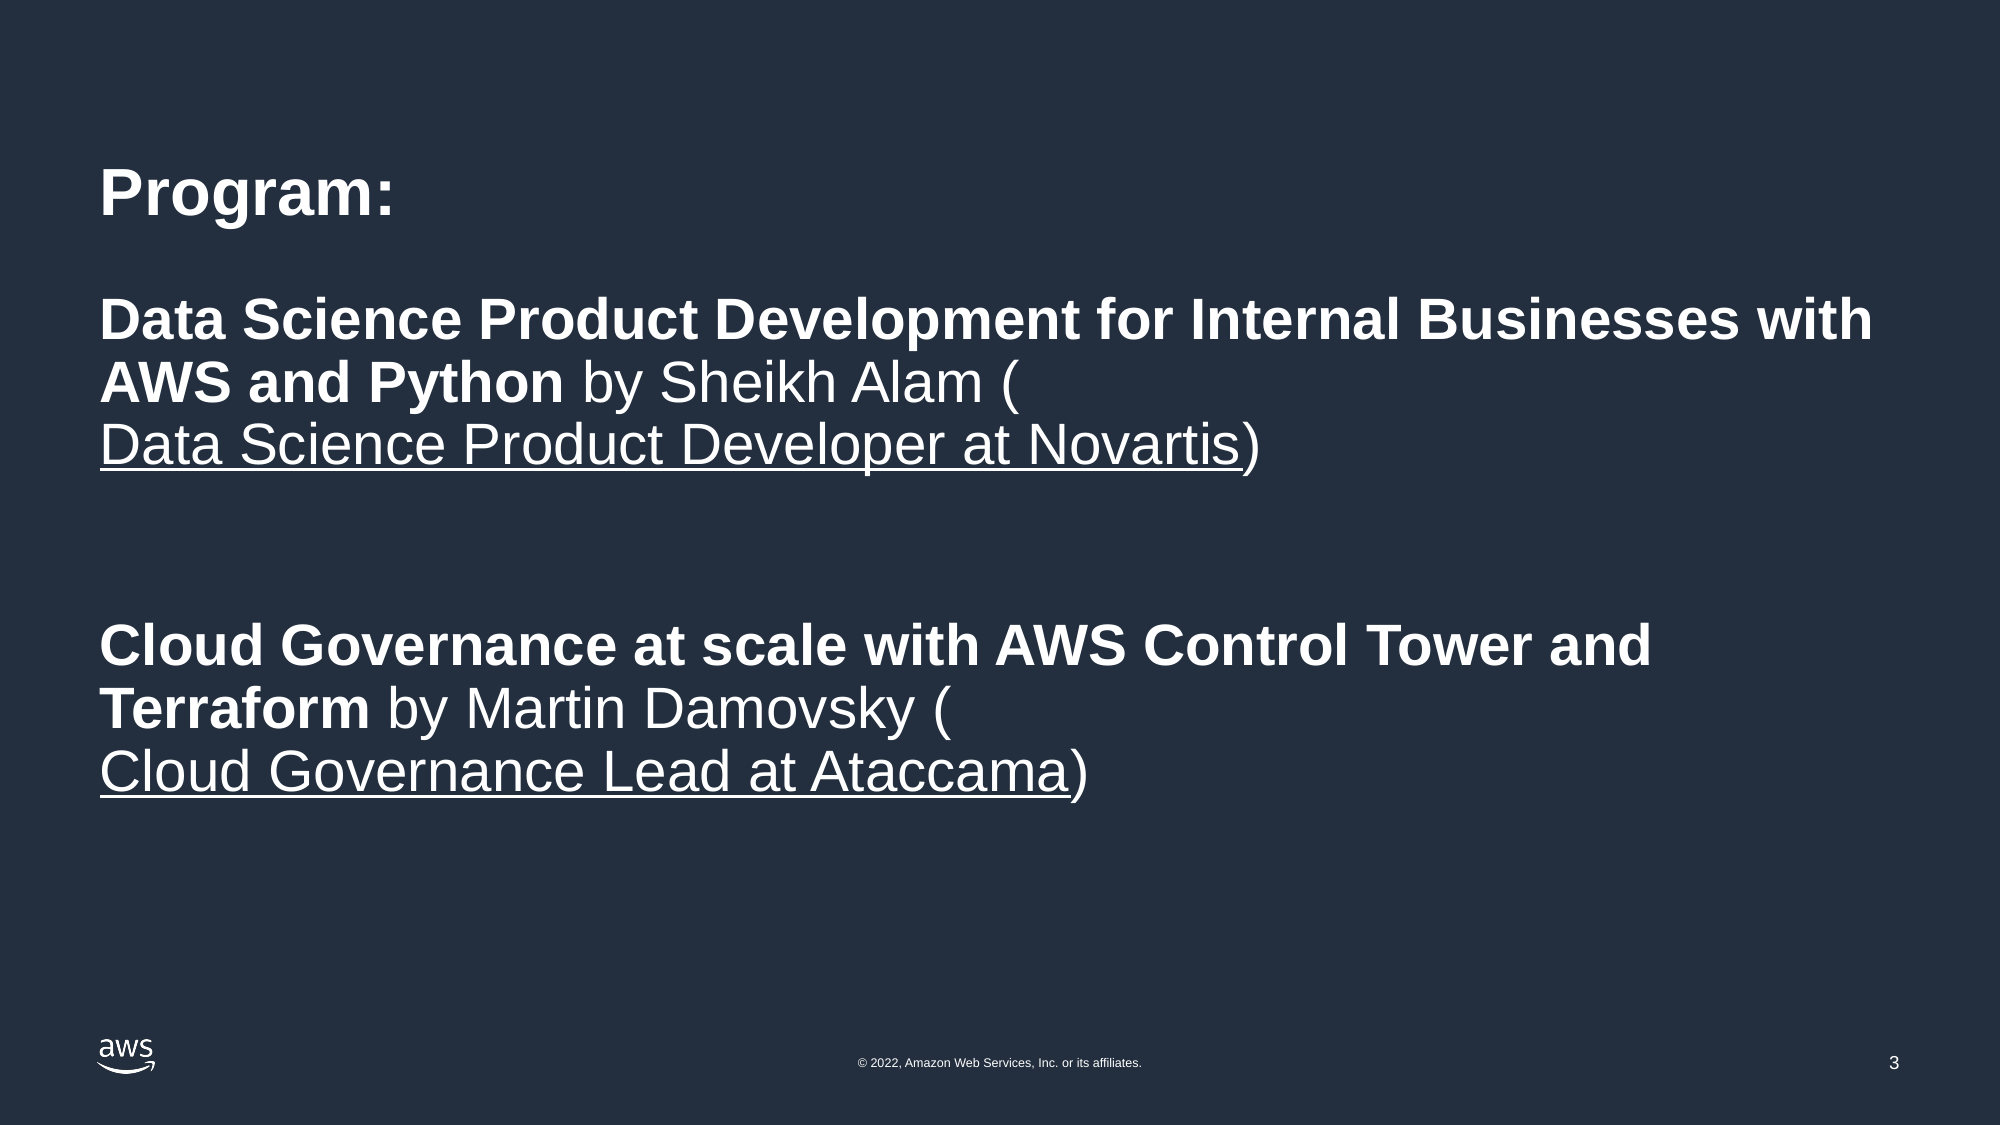

# Program:
Data Science Product Development for Internal Businesses with AWS and Python by Sheikh Alam (Data Science Product Developer at Novartis)

Cloud Governance at scale with AWS Control Tower and Terraform by Martin Damovsky (Cloud Governance Lead at Ataccama)

3